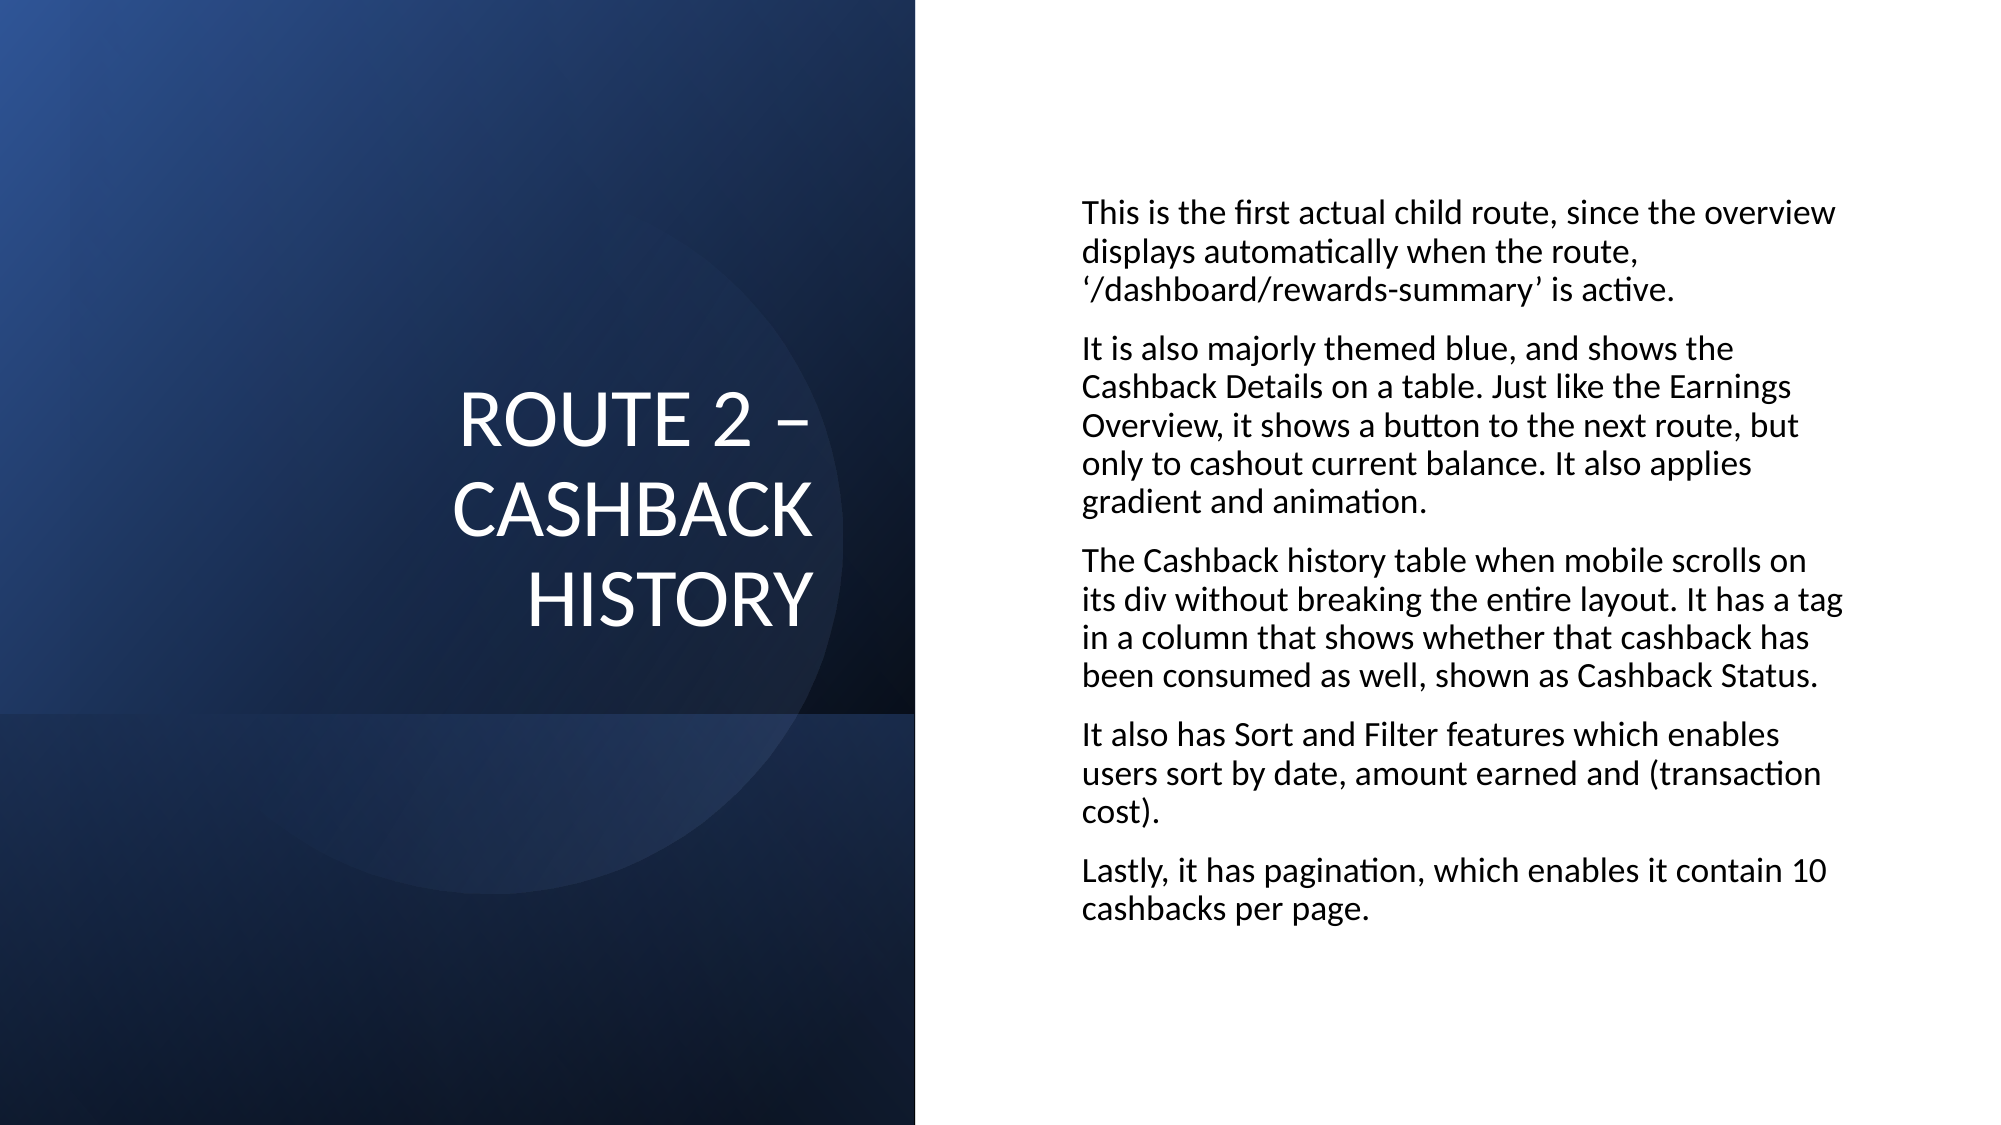

# ROUTE 2 – CASHBACK HISTORY

This is the first actual child route, since the overview displays automatically when the route, ‘/dashboard/rewards-summary’ is active.
It is also majorly themed blue, and shows the Cashback Details on a table. Just like the Earnings Overview, it shows a button to the next route, but only to cashout current balance. It also applies gradient and animation.
The Cashback history table when mobile scrolls on its div without breaking the entire layout. It has a tag in a column that shows whether that cashback has been consumed as well, shown as Cashback Status.
It also has Sort and Filter features which enables users sort by date, amount earned and (transaction cost).
Lastly, it has pagination, which enables it contain 10 cashbacks per page.